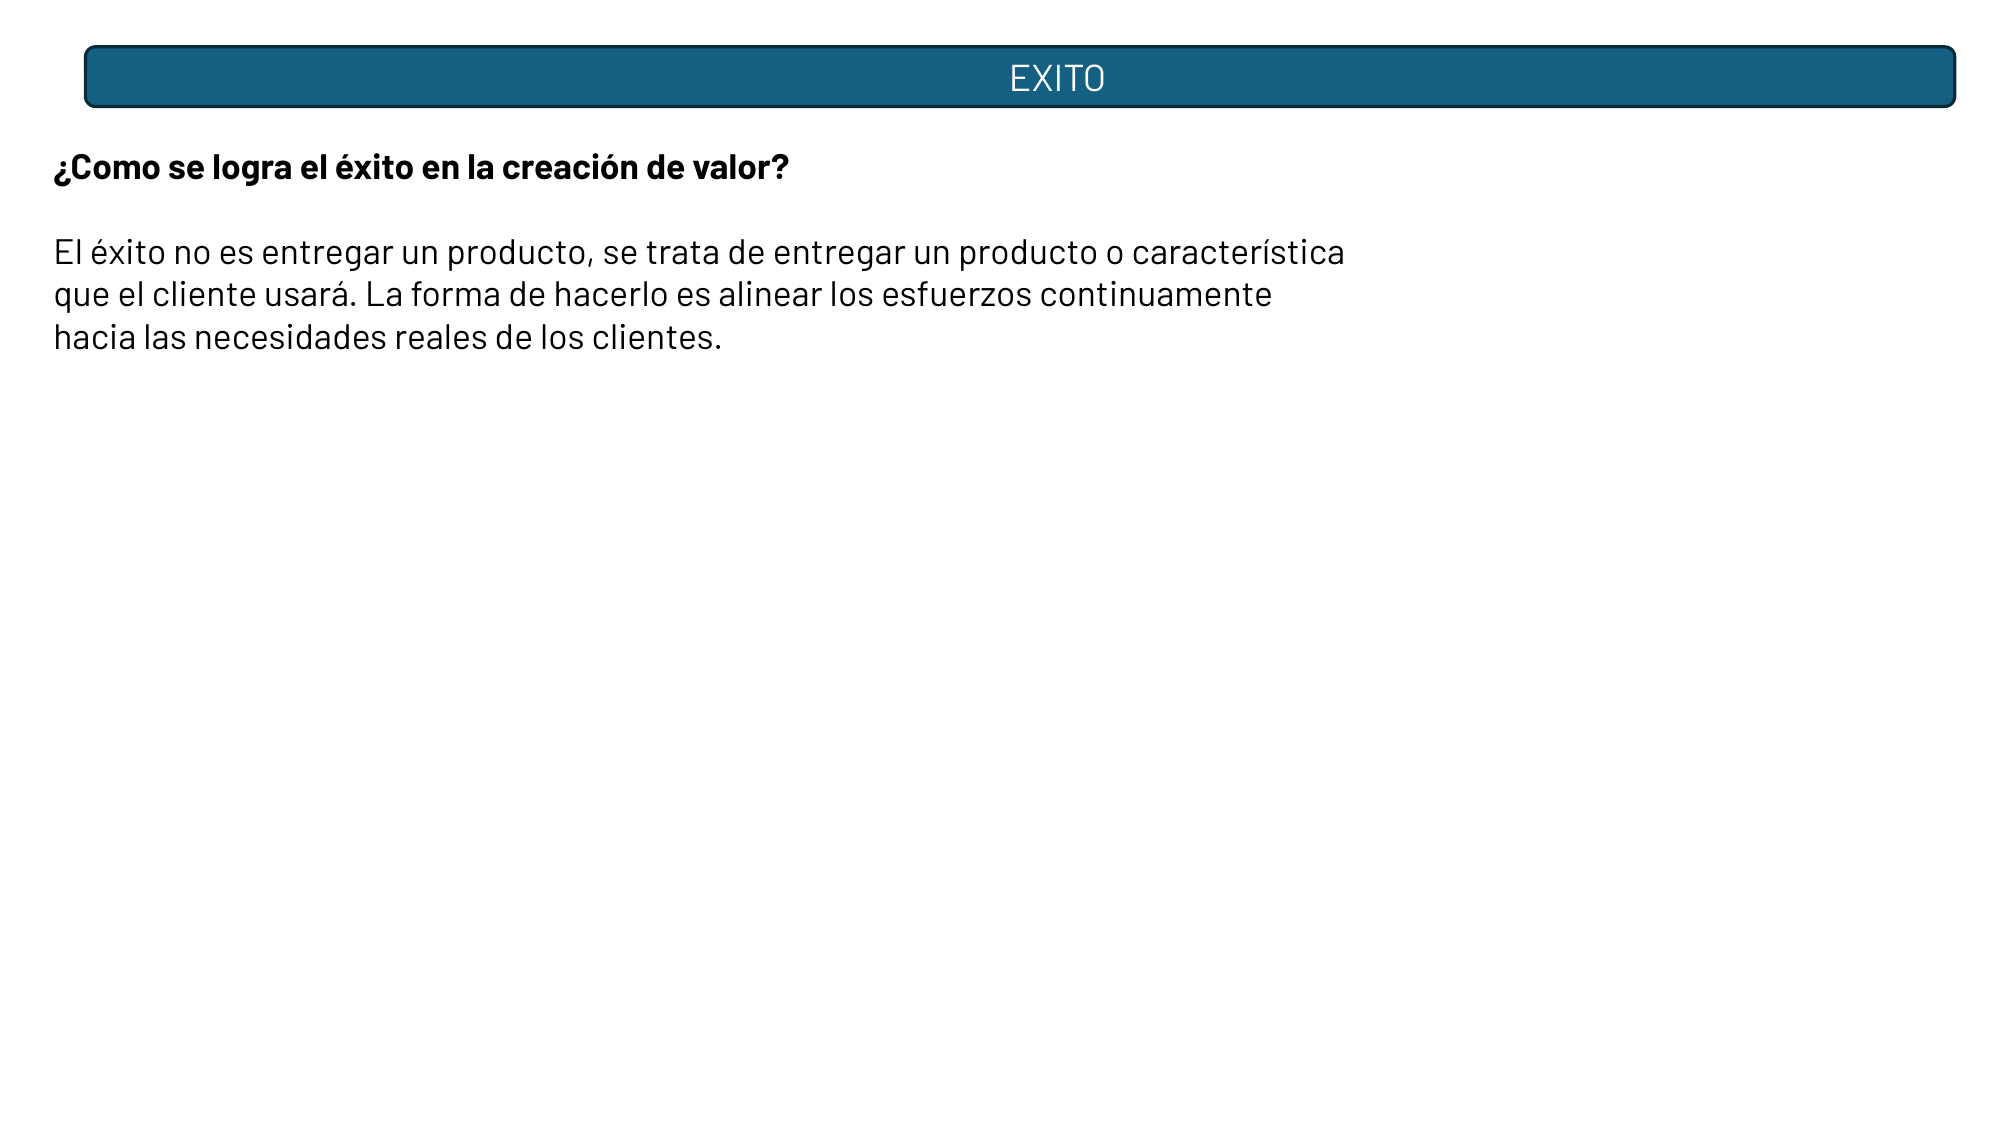

EXITO
¿Como se logra el éxito en la creación de valor?

El éxito no es entregar un producto, se trata de entregar un producto o característica que el cliente usará. La forma de hacerlo es alinear los esfuerzos continuamente hacia las necesidades reales de los clientes.